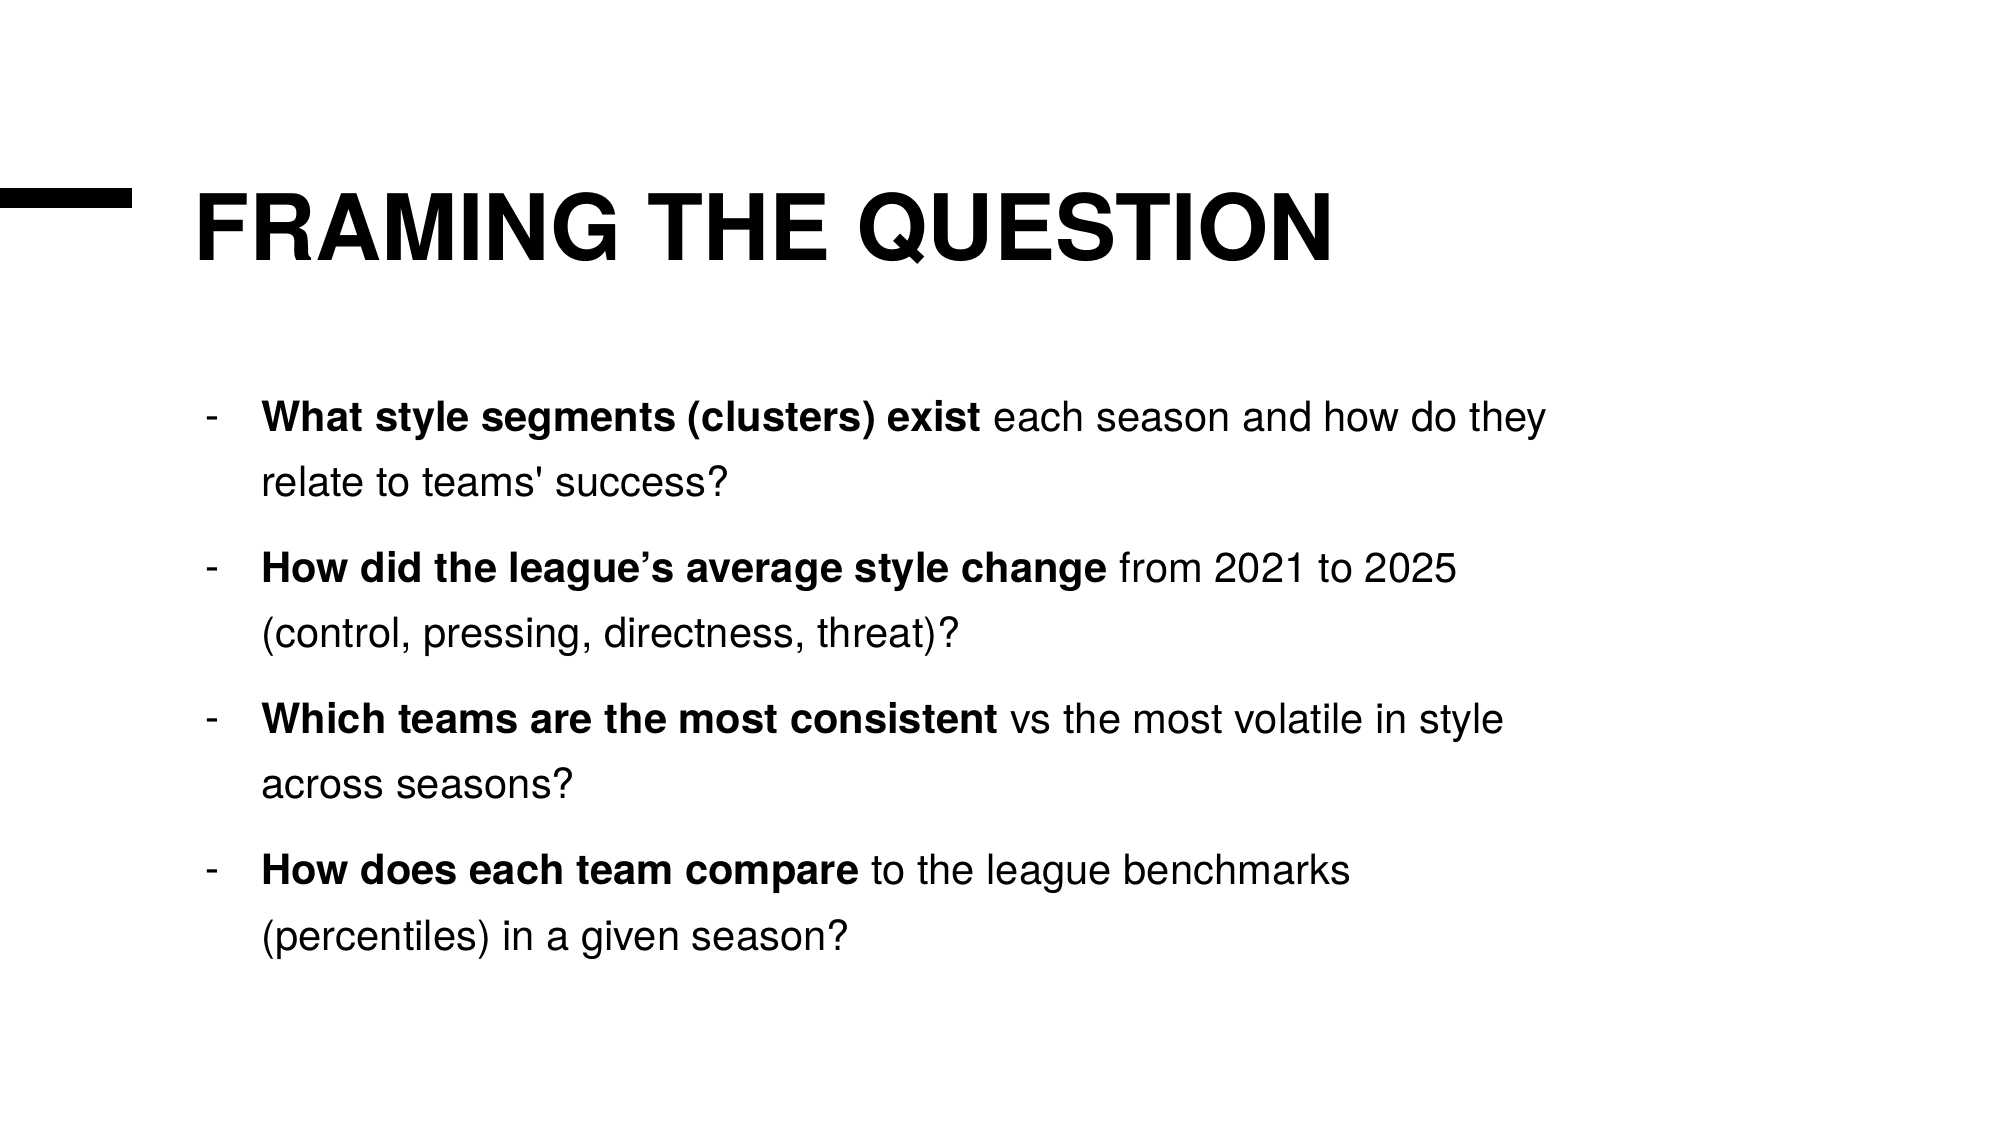

# FRAMING THE QUESTION
What style segments (clusters) exist each season and how do they relate to teams' success?
How did the league’s average style change from 2021 to 2025 (control, pressing, directness, threat)?
Which teams are the most consistent vs the most volatile in style across seasons?
How does each team compare to the league benchmarks (percentiles) in a given season?